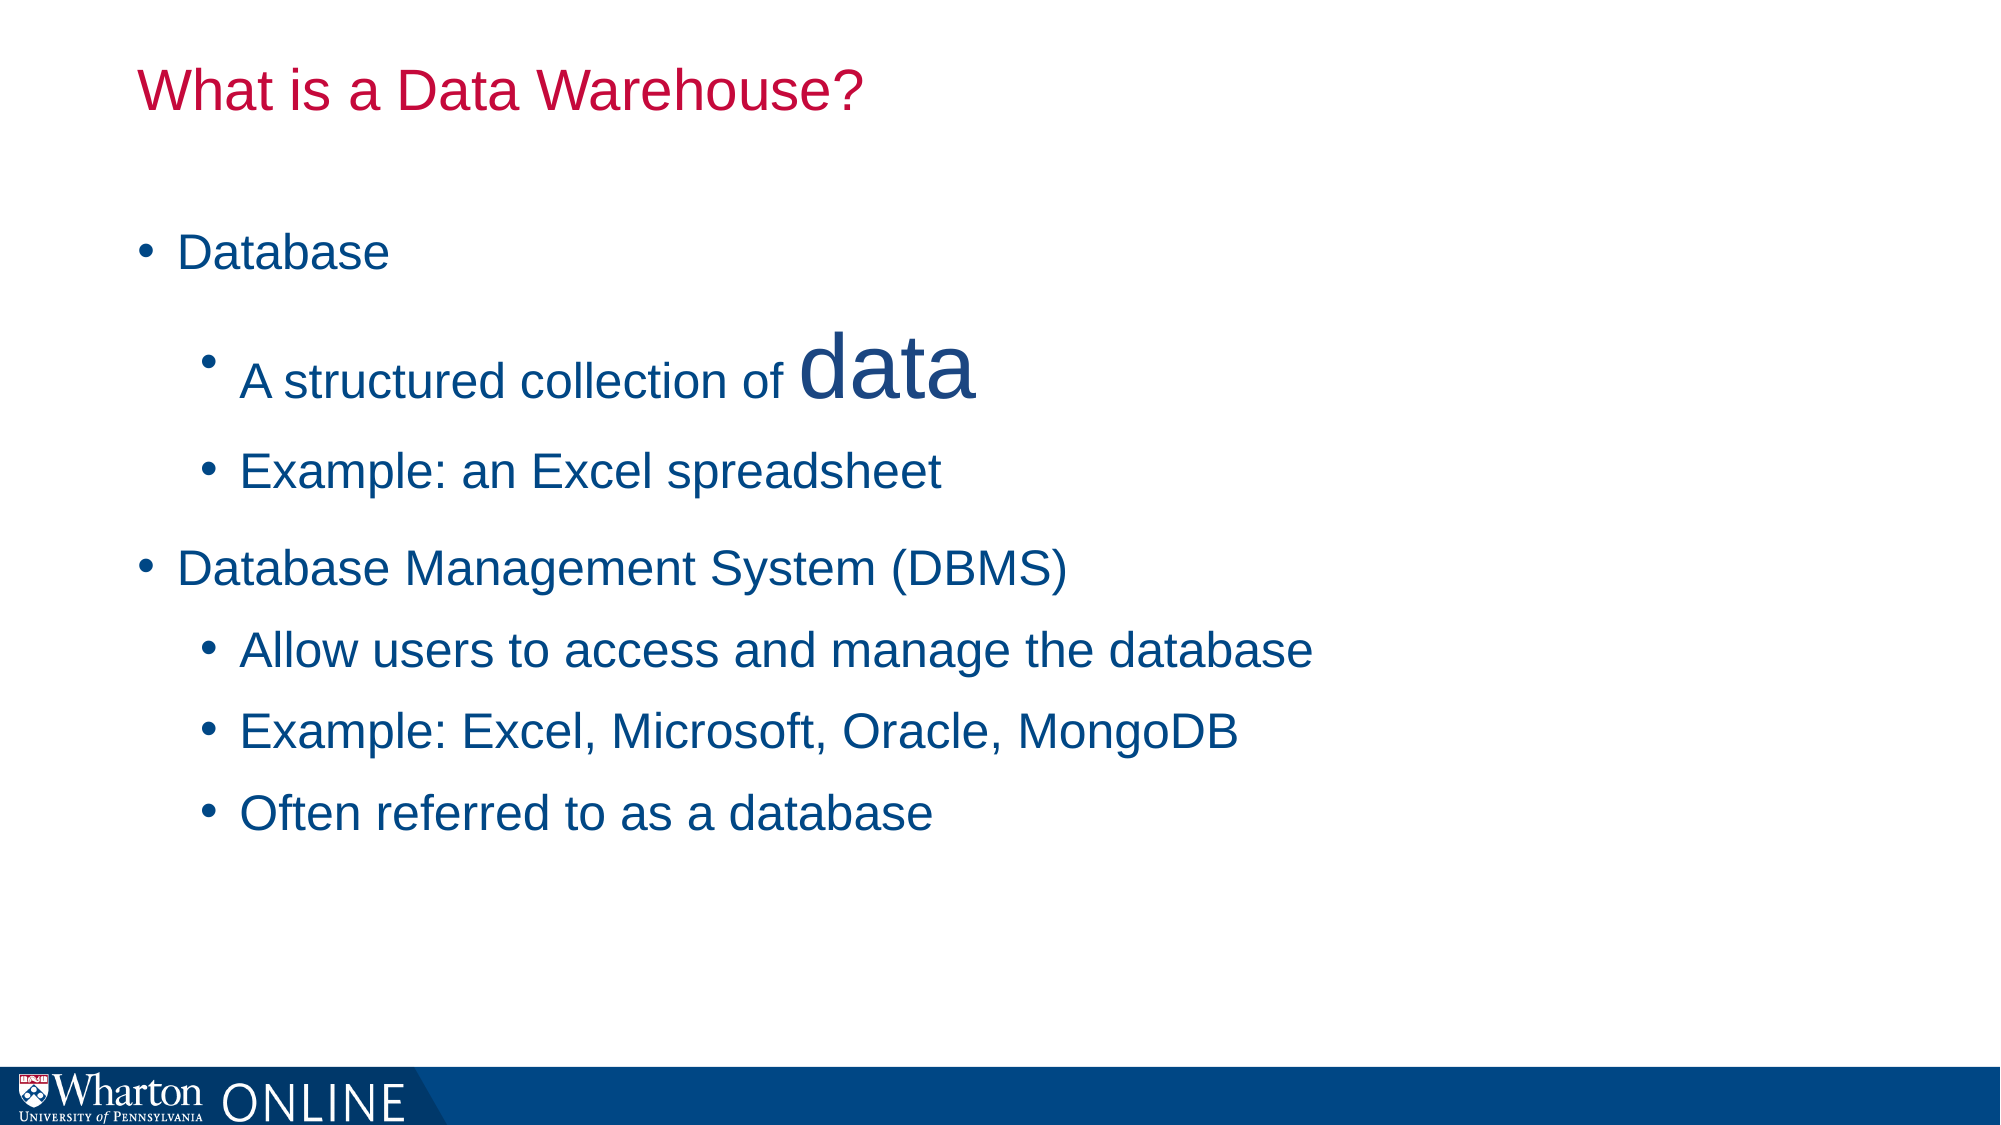

# What is a Data Warehouse?
Database
A structured collection of data
Example: an Excel spreadsheet
Database Management System (DBMS)
Allow users to access and manage the database
Example: Excel, Microsoft, Oracle, MongoDB
Often referred to as a database